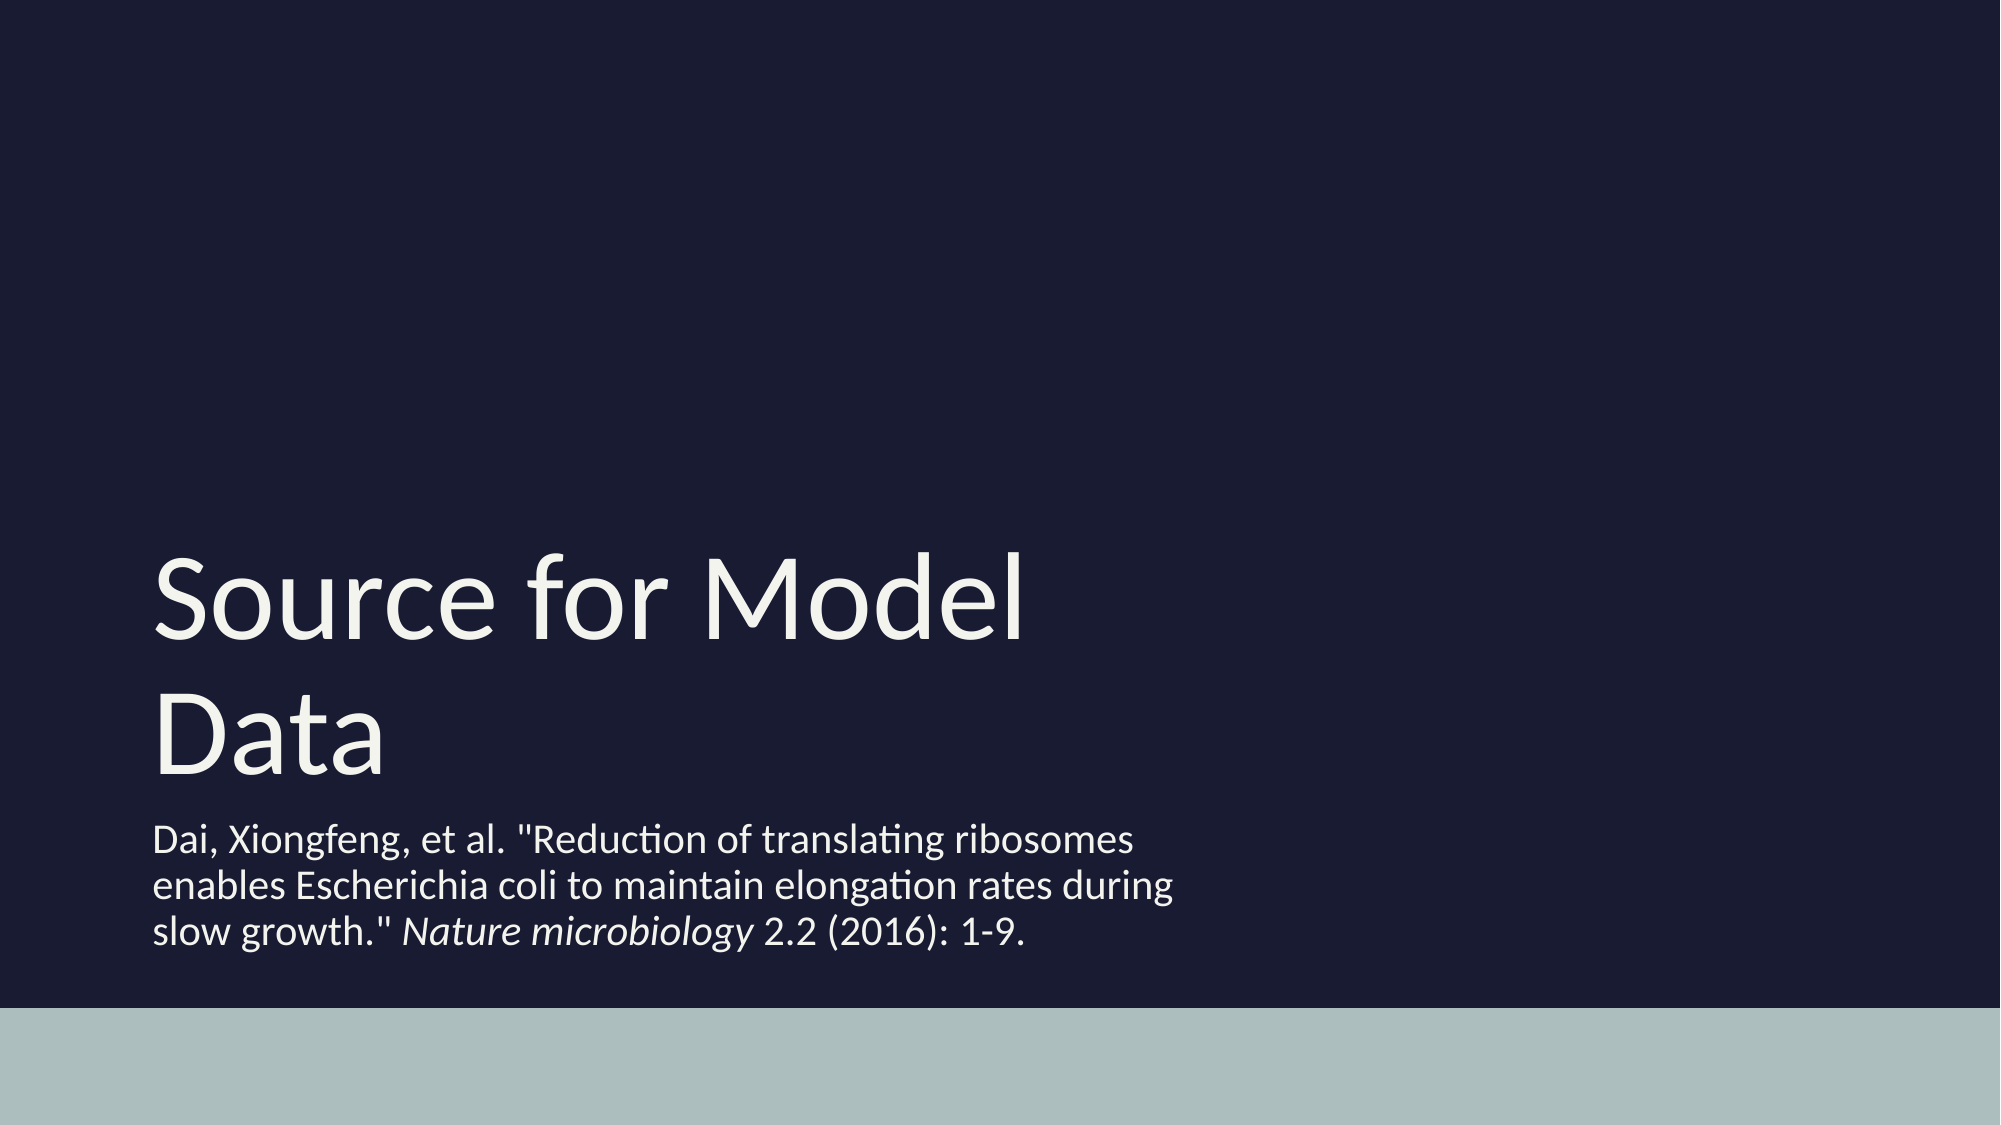

# Source for Model Data
Dai, Xiongfeng, et al. "Reduction of translating ribosomes enables Escherichia coli to maintain elongation rates during slow growth." Nature microbiology 2.2 (2016): 1-9.